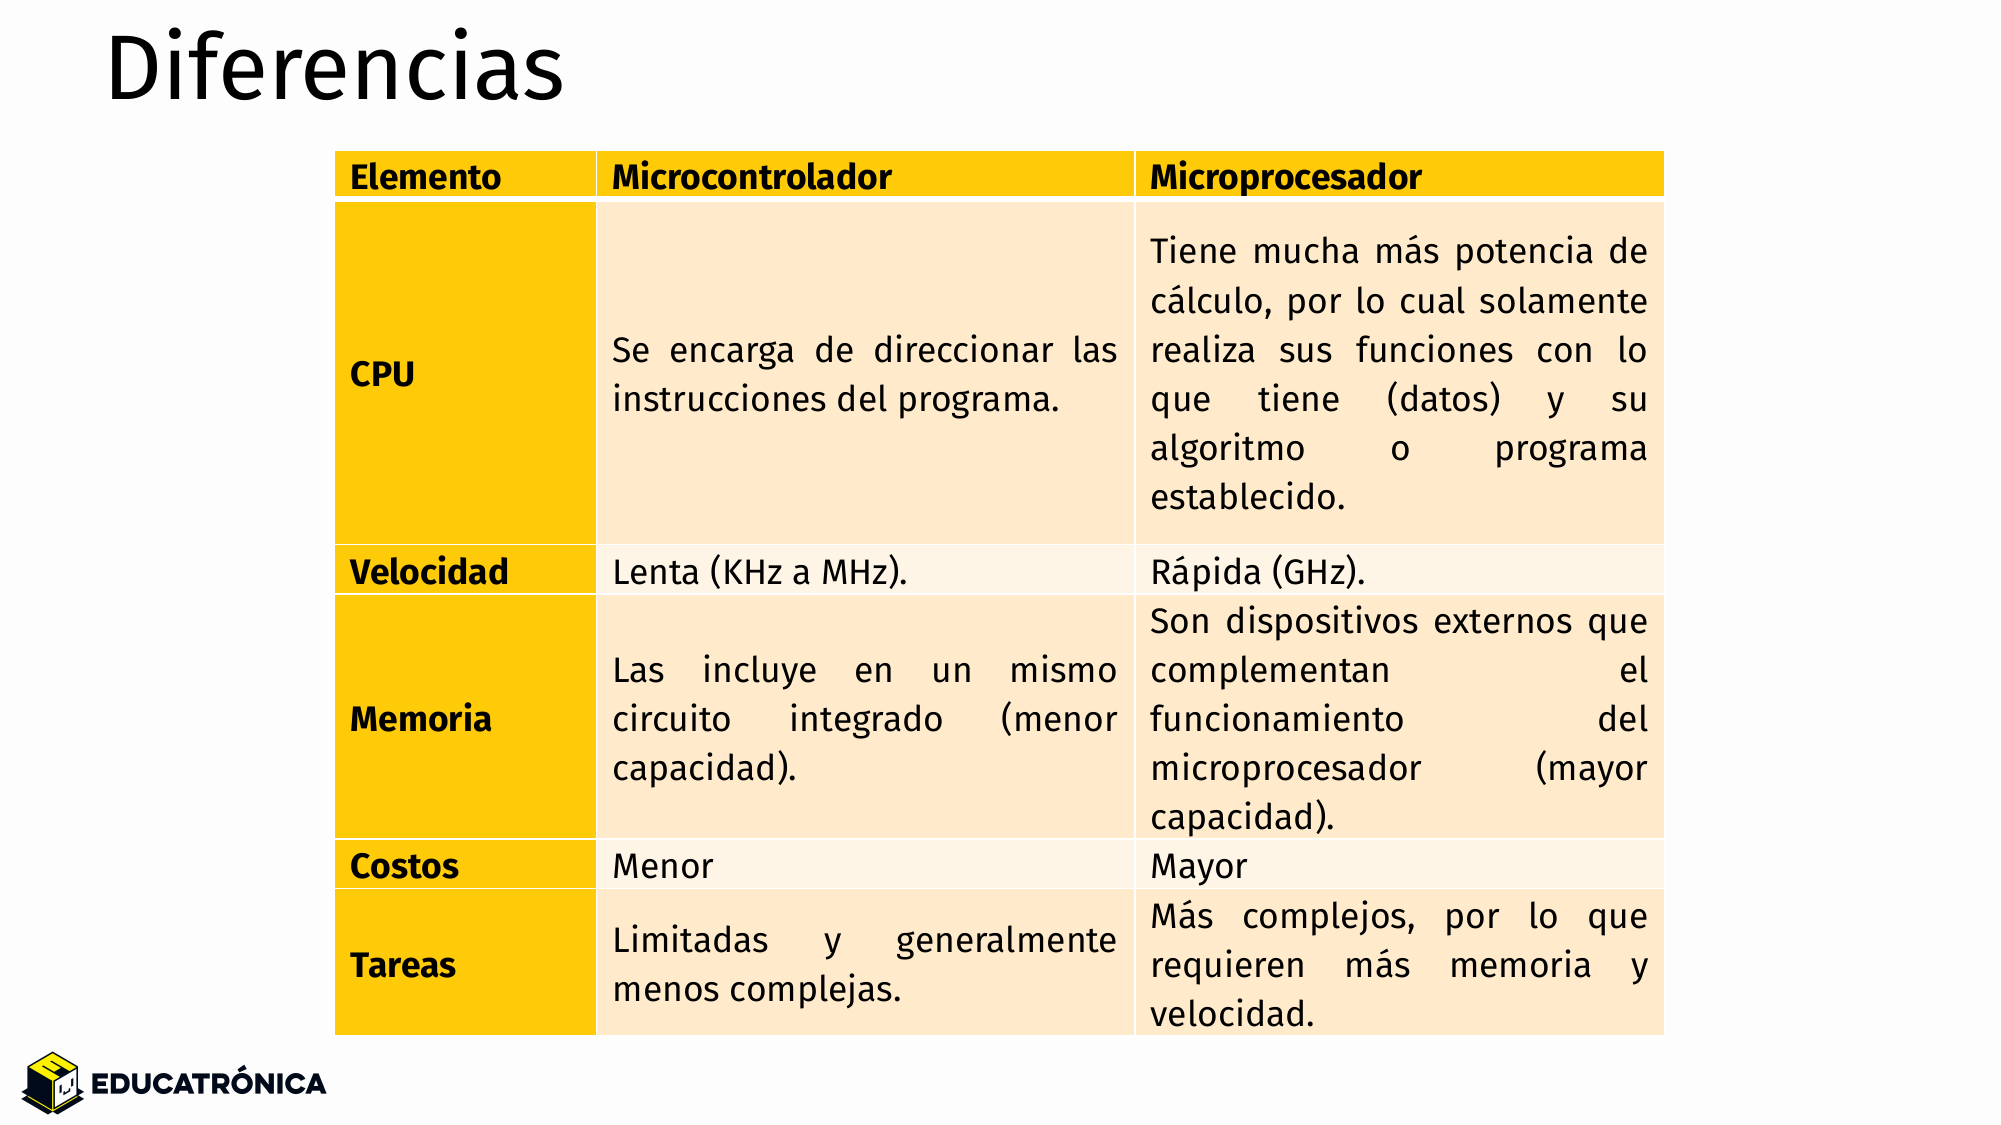

# Diferencias
| Elemento | Microcontrolador | Microprocesador |
| --- | --- | --- |
| CPU | Se encarga de direccionar las instrucciones del programa. | Tiene mucha más potencia de cálculo, por lo cual solamente realiza sus funciones con lo que tiene (datos) y su algoritmo o programa establecido. |
| Velocidad | Lenta (KHz a MHz). | Rápida (GHz). |
| Memoria | Las incluye en un mismo circuito integrado (menor capacidad). | Son dispositivos externos que complementan el funcionamiento del microprocesador (mayor capacidad). |
| Costos | Menor | Mayor |
| Tareas | Limitadas y generalmente menos complejas. | Más complejos, por lo que requieren más memoria y velocidad. |